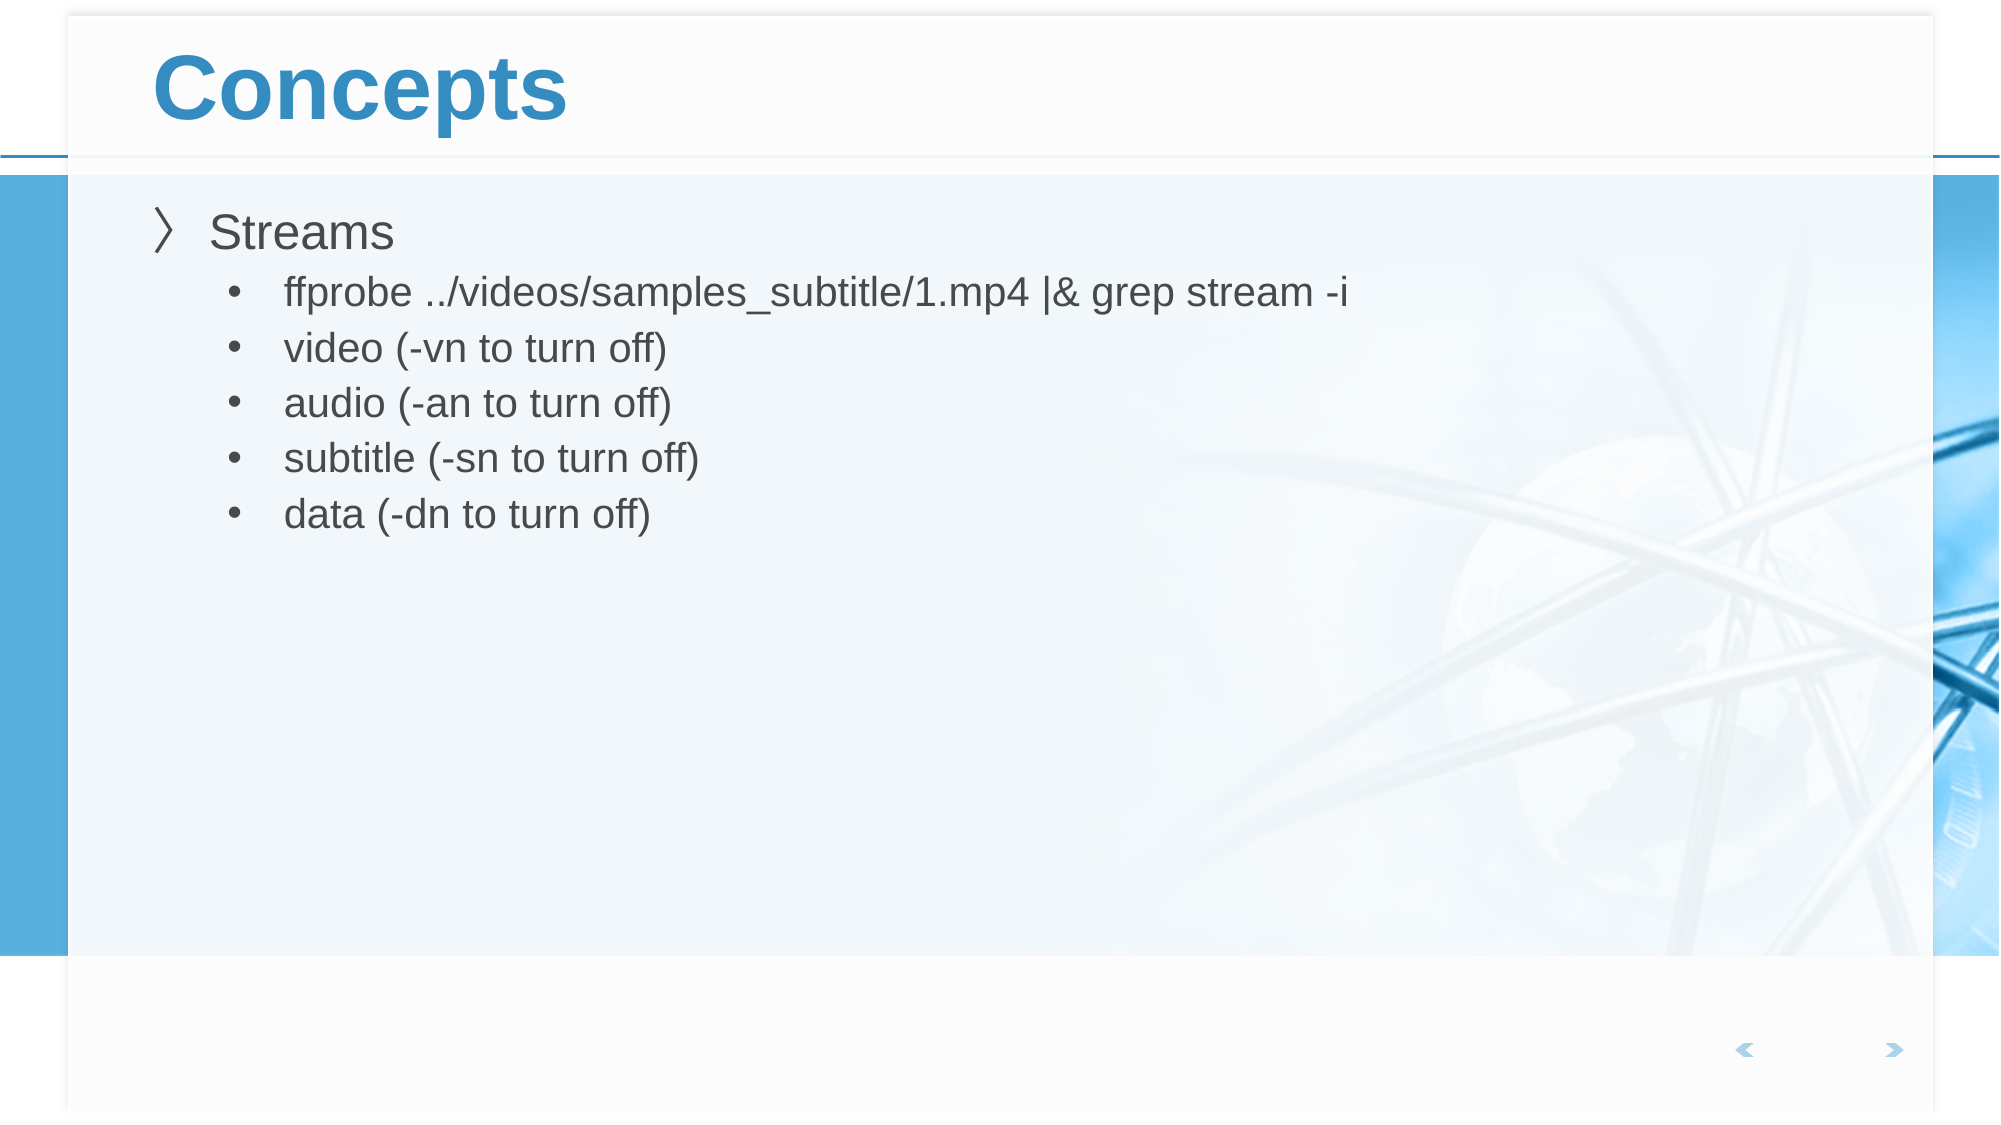

# Concepts
Streams
ffprobe ../videos/samples_subtitle/1.mp4 |& grep stream -i
video (-vn to turn off)
audio (-an to turn off)
subtitle (-sn to turn off)
data (-dn to turn off)